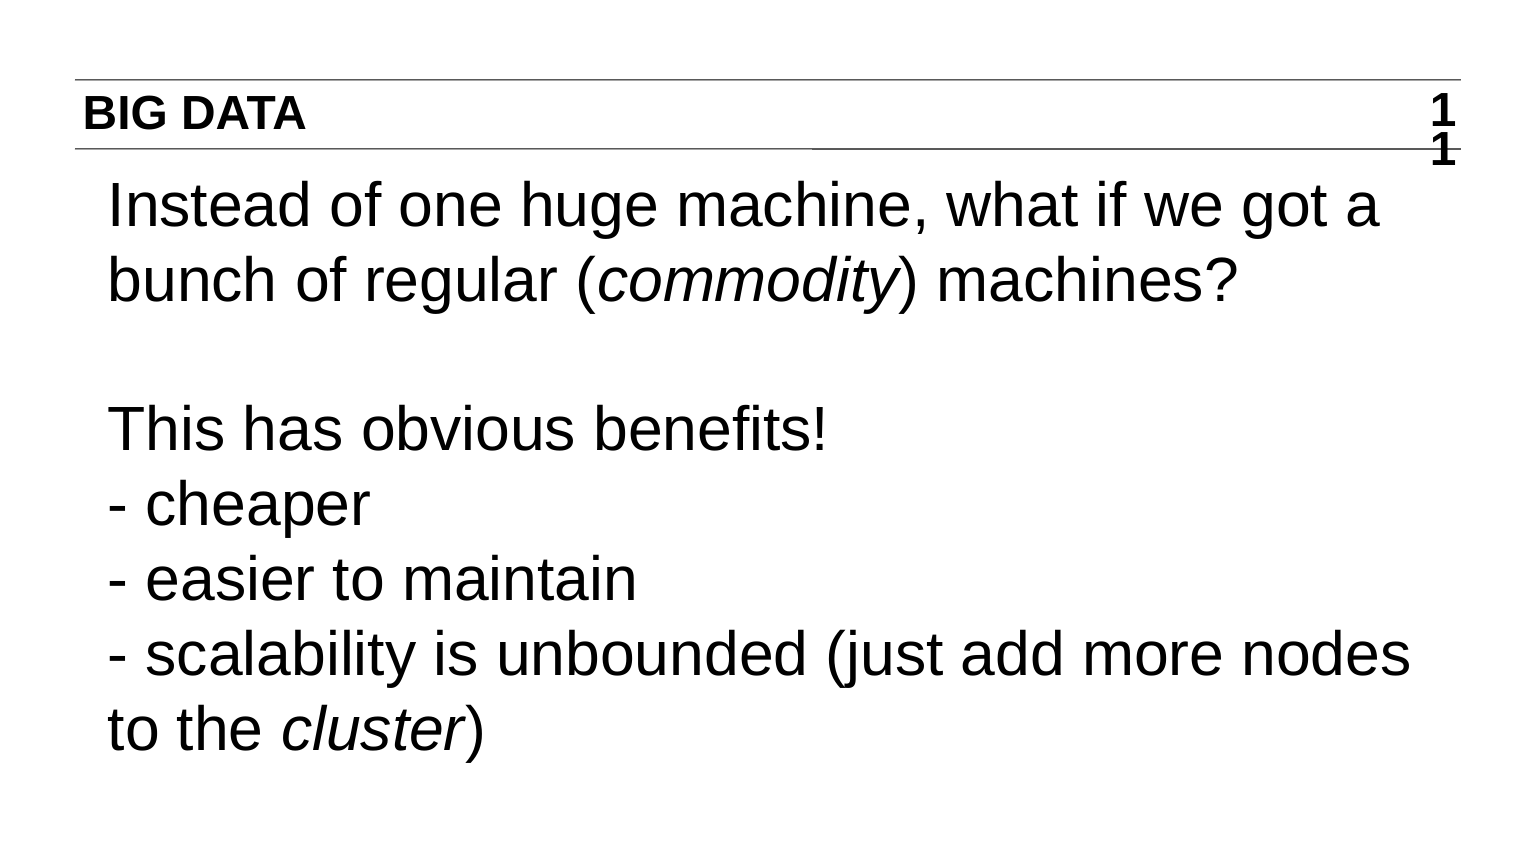

Big data
11
Instead of one huge machine, what if we got a bunch of regular (commodity) machines?

This has obvious benefits!
- cheaper
- easier to maintain
- scalability is unbounded (just add more nodes to the cluster)